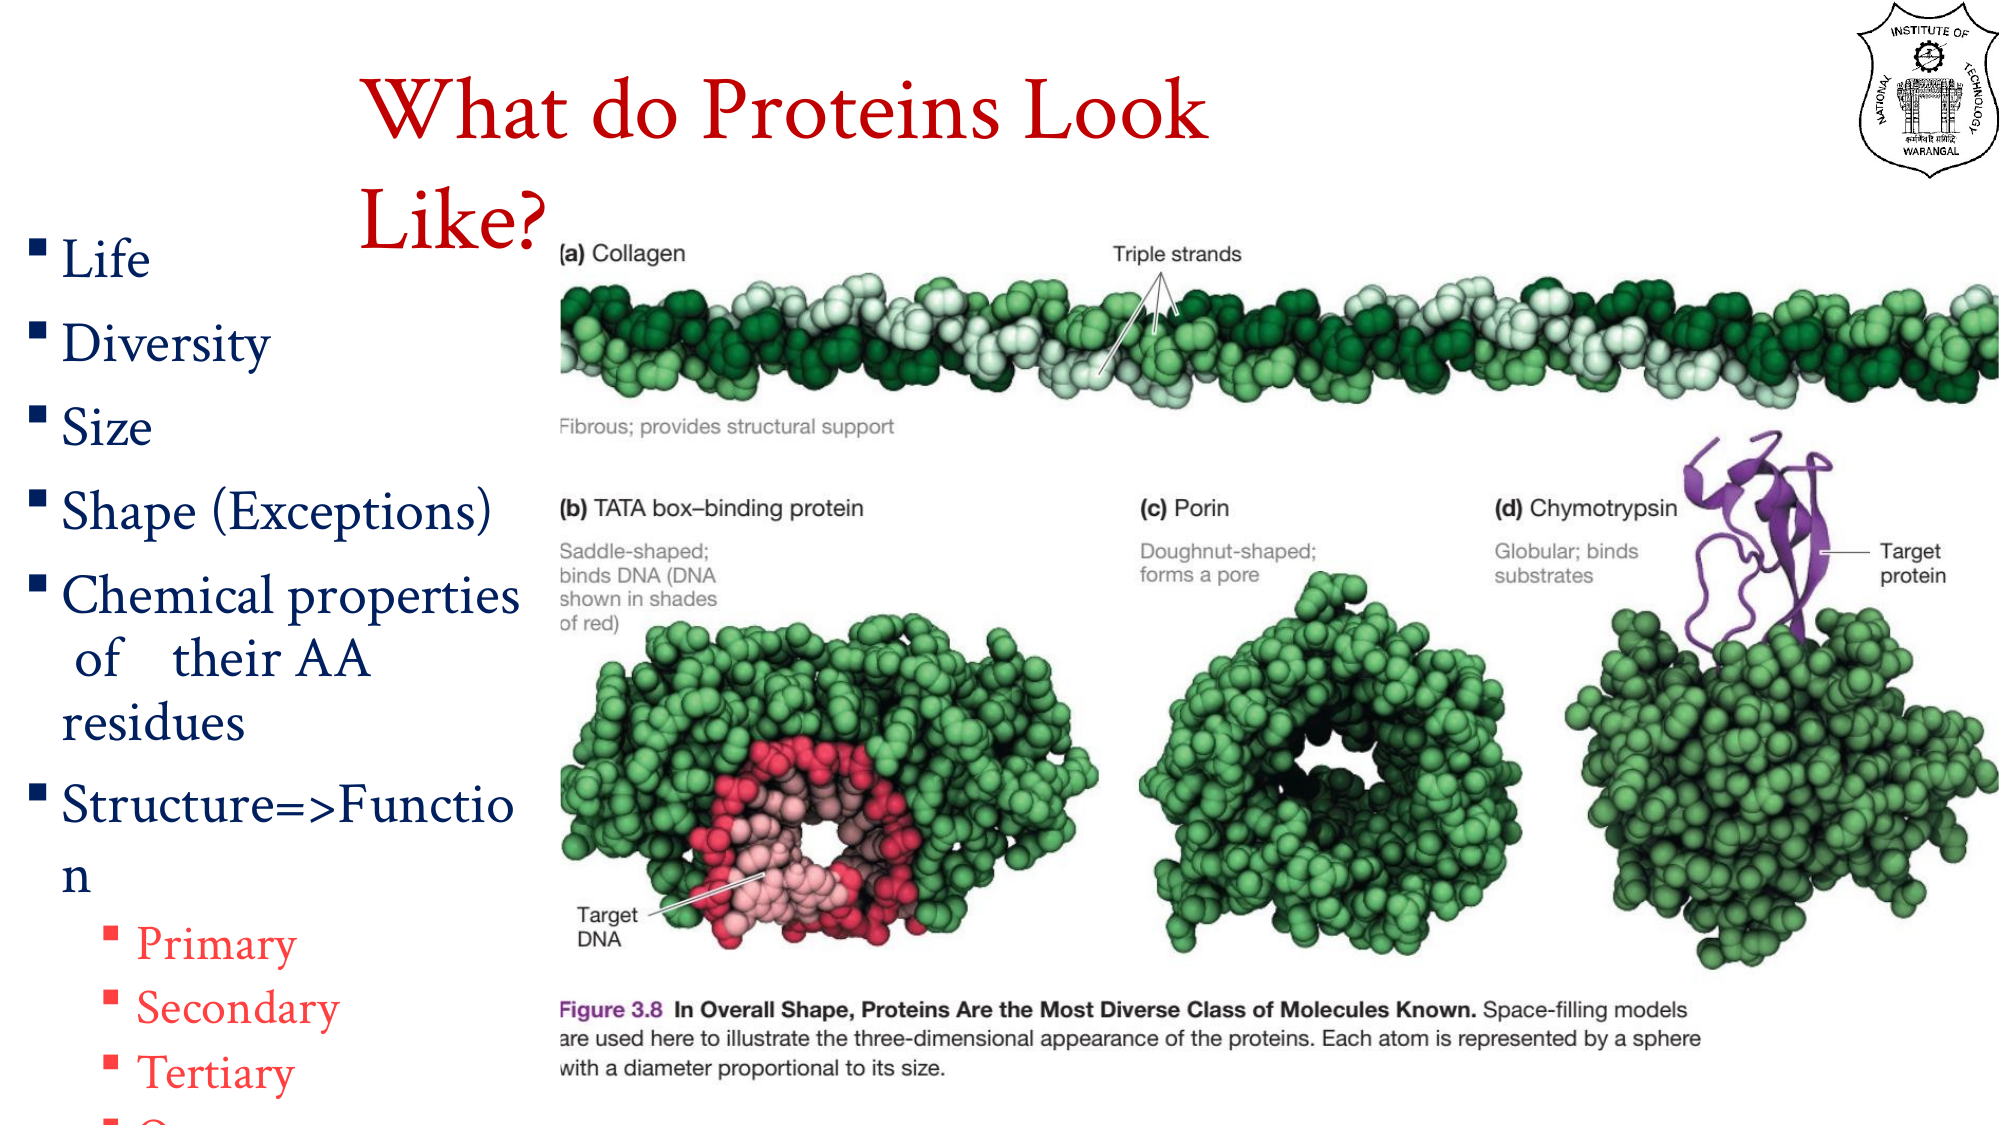

# What do Proteins Look Like?
Life
Diversity
Size
Shape (Exceptions)
Chemical properties  of	their AA residues
Structure=>Function
Primary
Secondary
Tertiary
Quaternary